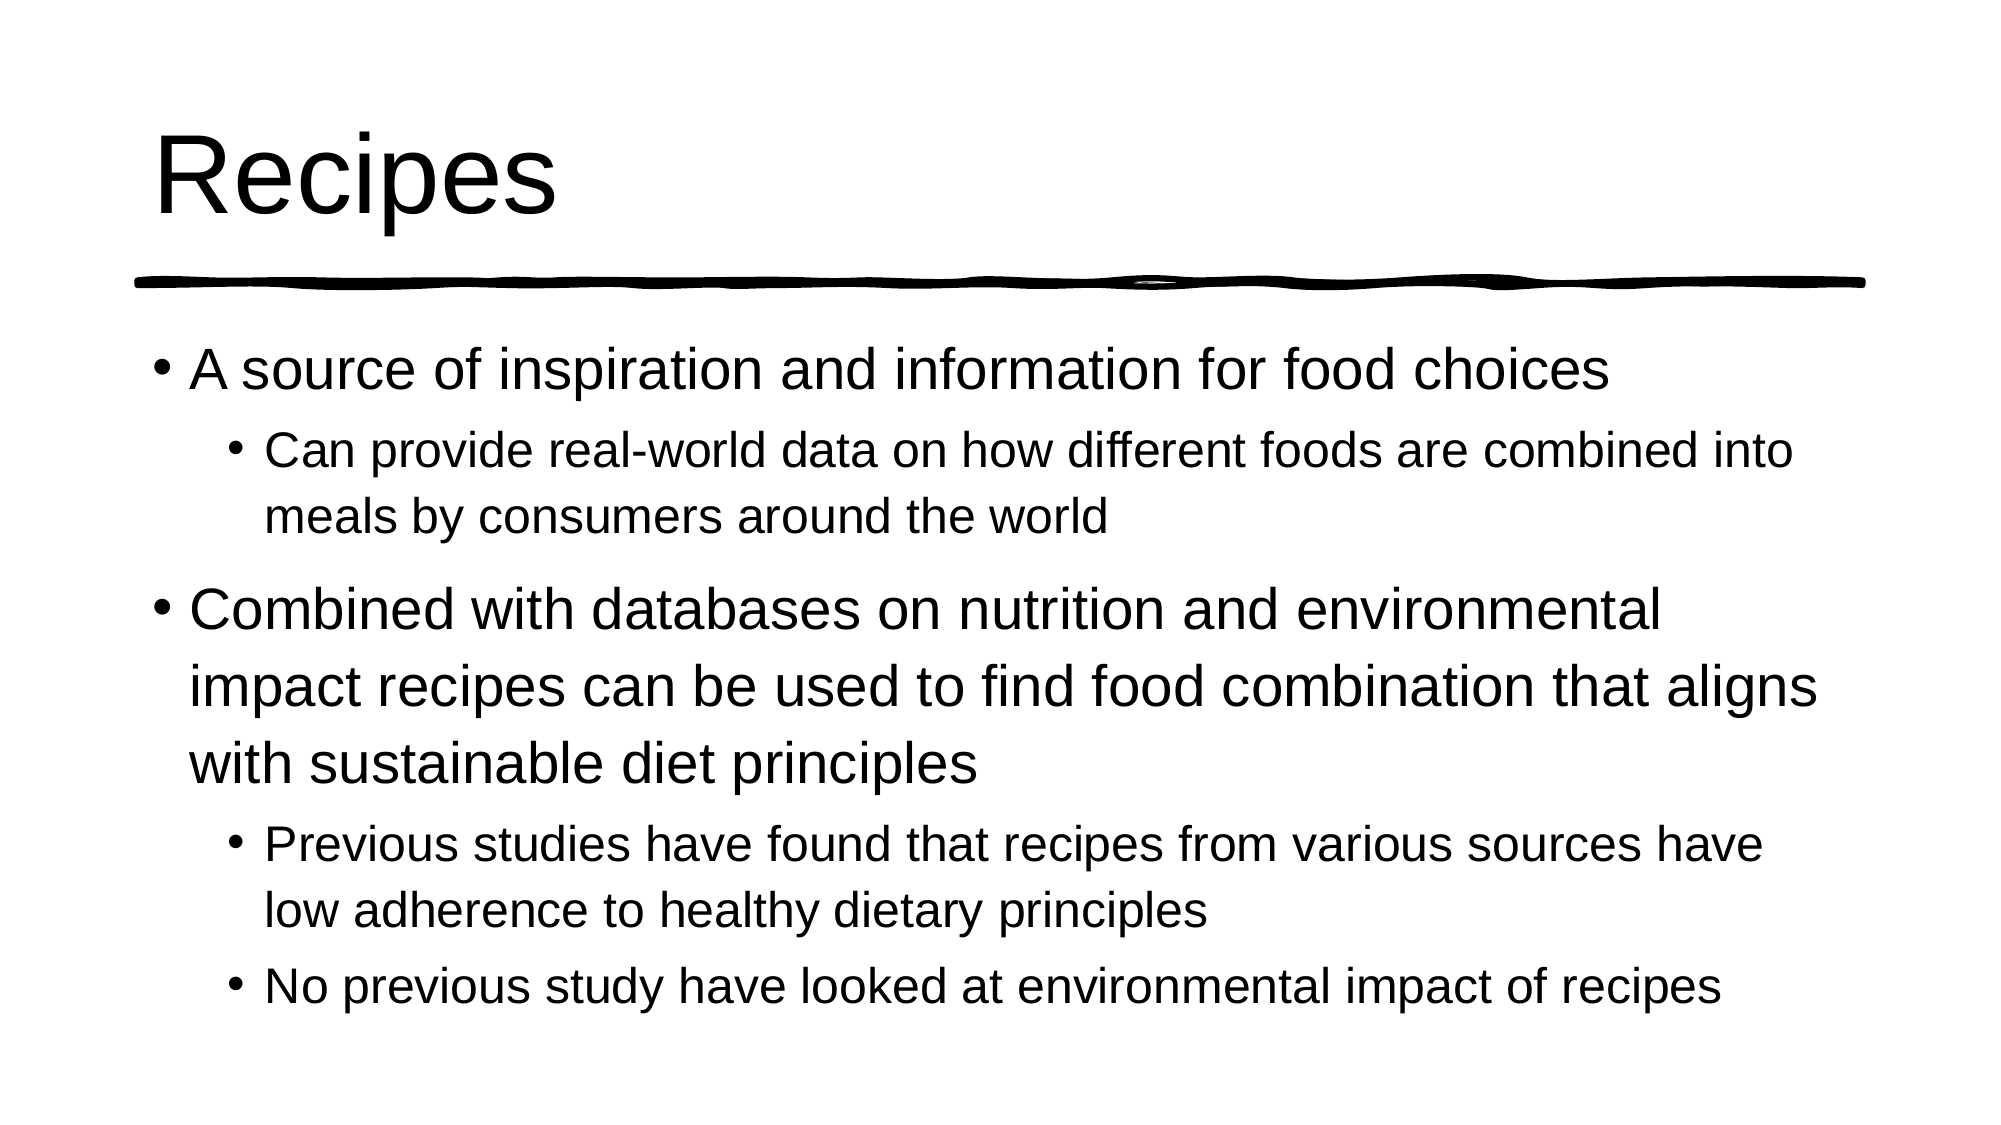

# Recipes
A source of inspiration and information for food choices
Can provide real-world data on how different foods are combined into meals by consumers around the world
Combined with databases on nutrition and environmental impact recipes can be used to find food combination that aligns with sustainable diet principles
Previous studies have found that recipes from various sources have low adherence to healthy dietary principles
No previous study have looked at environmental impact of recipes